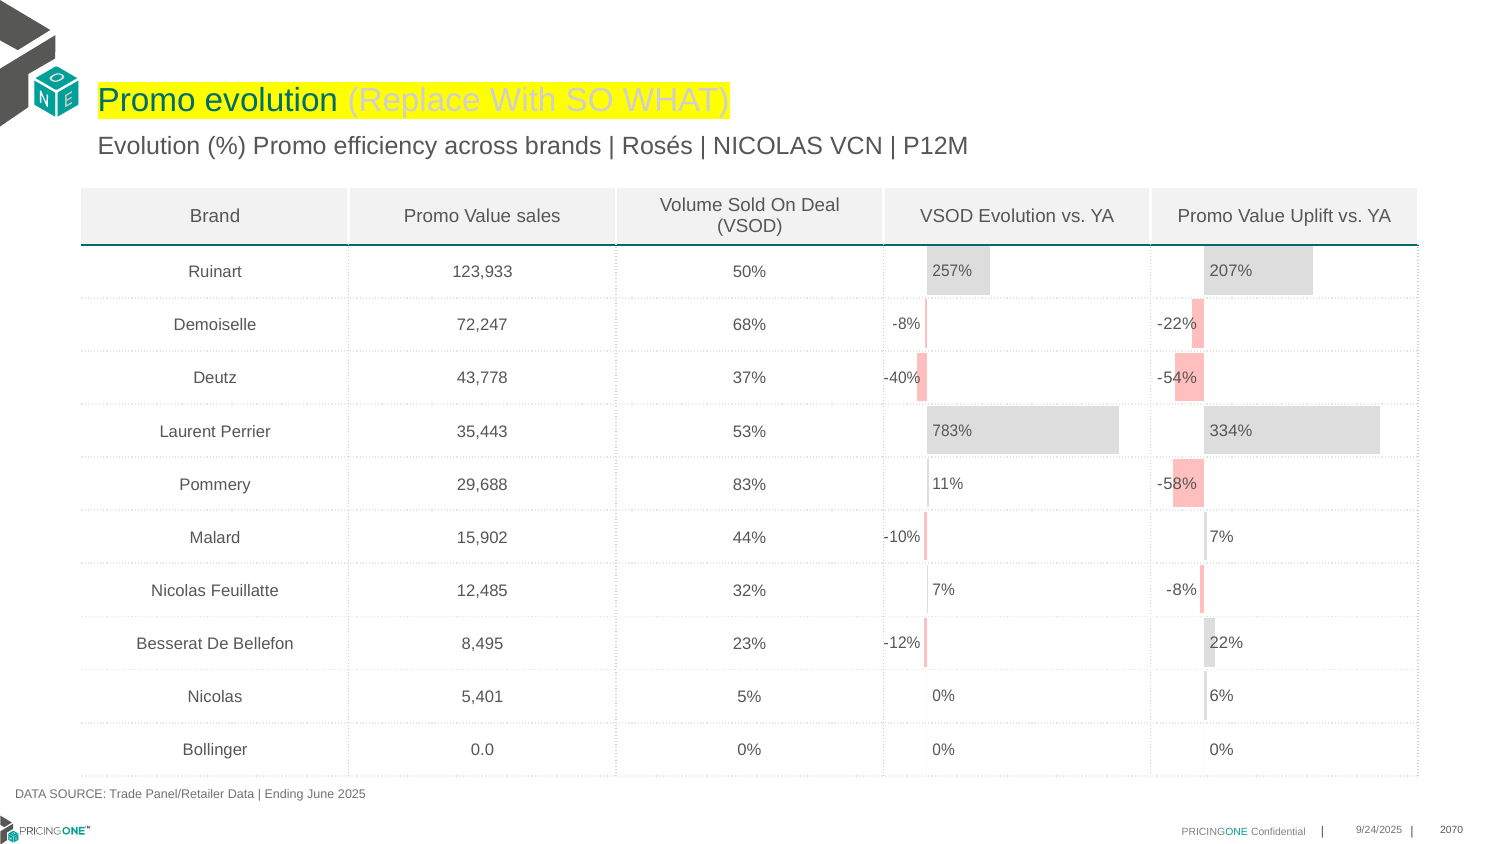

# Promo evolution (Replace With SO WHAT)
Evolution (%) Promo efficiency across brands | Rosés | NICOLAS VCN | P12M
| Brand | Promo Value sales | Volume Sold On Deal (VSOD) | VSOD Evolution vs. YA | Promo Value Uplift vs. YA |
| --- | --- | --- | --- | --- |
| Ruinart | 123,933 | 50% |  |  |
| Demoiselle | 72,247 | 68% |  |  |
| Deutz | 43,778 | 37% |  |  |
| Laurent Perrier | 35,443 | 53% |  |  |
| Pommery | 29,688 | 83% |  |  |
| Malard | 15,902 | 44% |  |  |
| Nicolas Feuillatte | 12,485 | 32% |  |  |
| Besserat De Bellefon | 8,495 | 23% |  |  |
| Nicolas | 5,401 | 5% |  |  |
| Bollinger | 0.0 | 0% |  |  |

### Chart

| Category | VSOD Evaluation vs YA |
|---|---|
| Ruinart | 2.571 |
| Demoiselle | -0.08099999999999996 |
| Deutz | -0.403 |
| Laurent Perrier | 7.833 |
| Pommery | 0.10699999999999998 |
| Malard | -0.10199999999999998 |
| Nicolas Feuillatte | 0.06699999999999995 |
| Besserat De Bellefon | -0.11499999999999999 |
| Nicolas | 0.0 |
| Bollinger | 0.0 |

### Chart

| Category | Promo Value Uplift vs YA |
|---|---|
| Ruinart | 2.0677340884737947 |
| Demoiselle | -0.21669155521969763 |
| Deutz | -0.5413859502102514 |
| Laurent Perrier | 3.3359745825524314 |
| Pommery | -0.5792175526059247 |
| Malard | 0.0674498102078942 |
| Nicolas Feuillatte | -0.07538825101062951 |
| Besserat De Bellefon | 0.22337890406771588 |
| Nicolas | 0.06223596625382344 |
| Bollinger | 0.0 |
DATA SOURCE: Trade Panel/Retailer Data | Ending June 2025

9/24/2025
2070